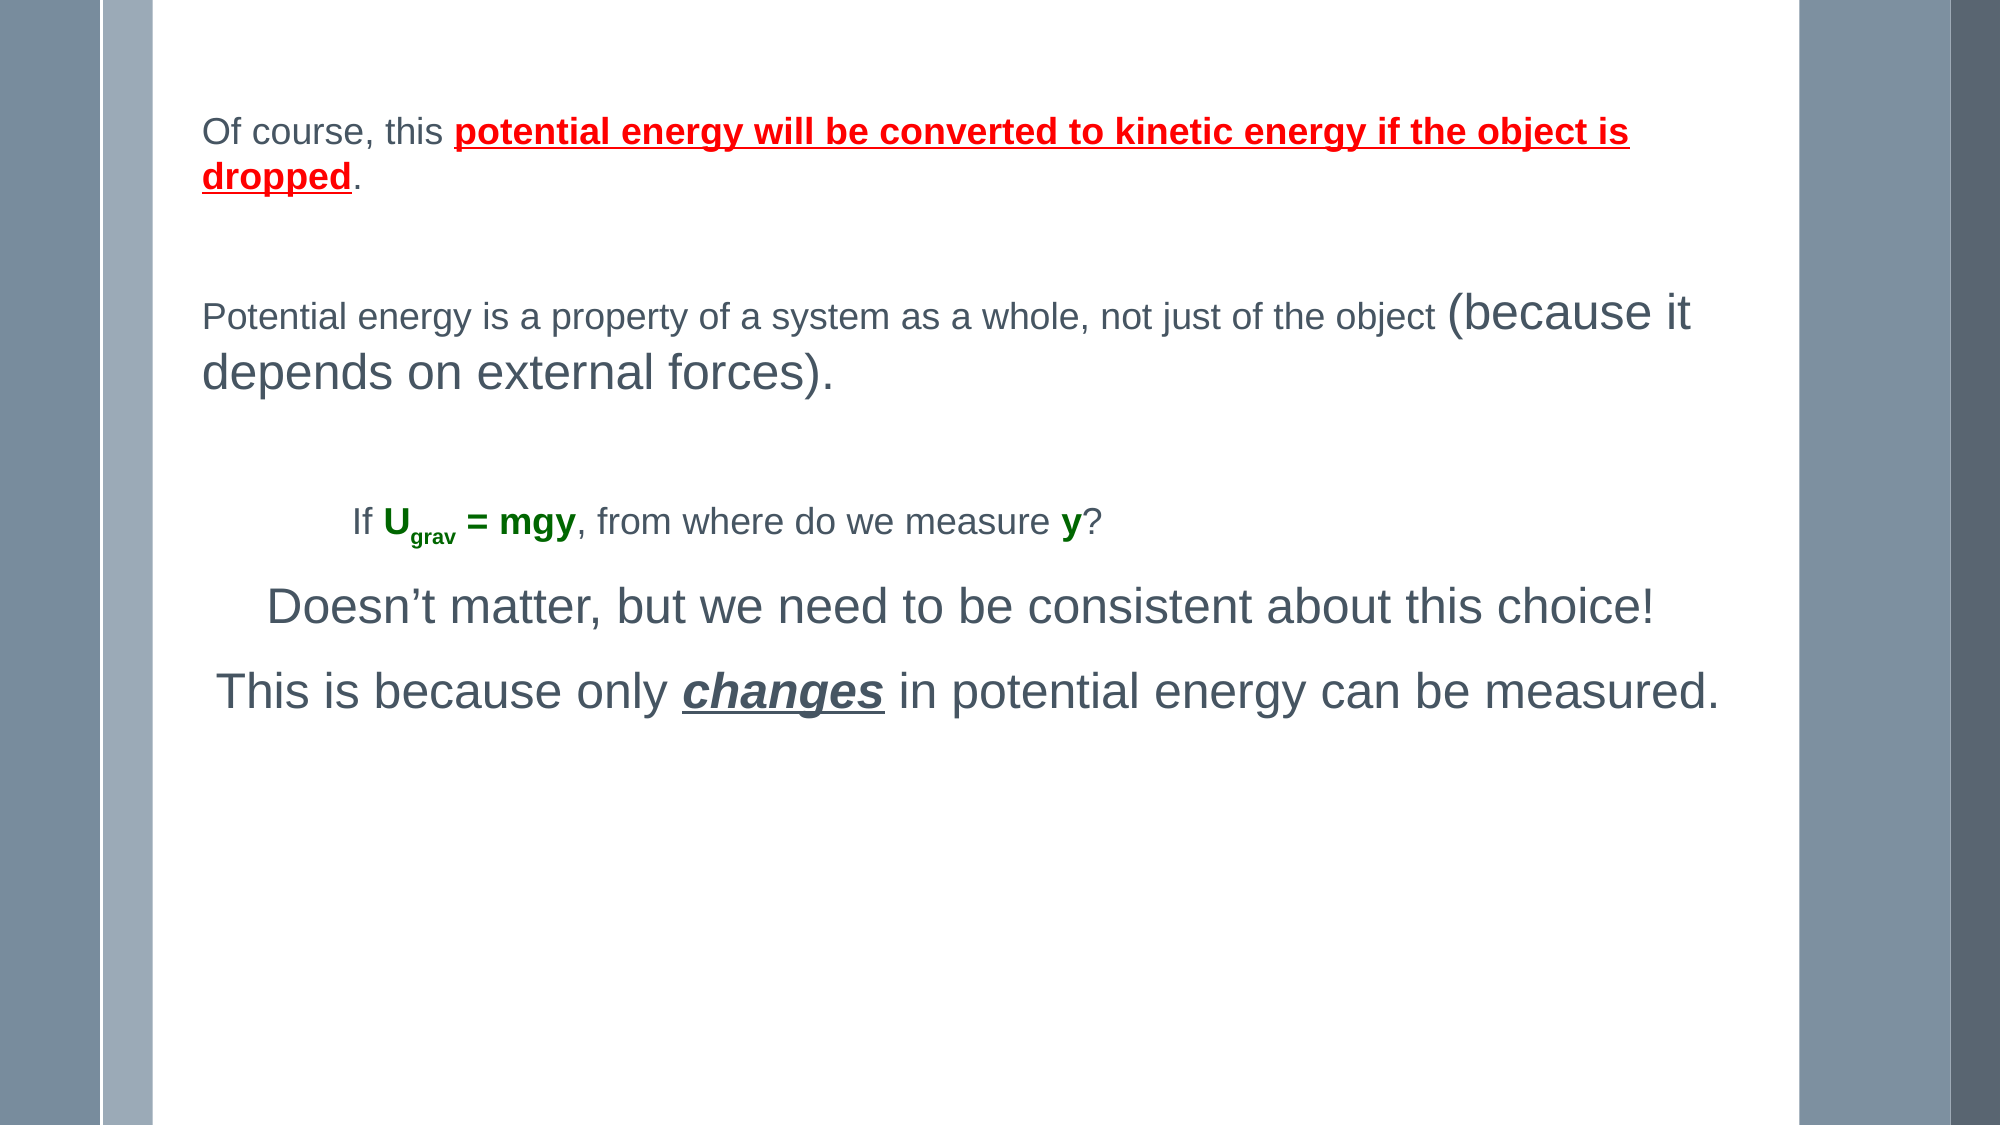

Of course, this potential energy will be converted to kinetic energy if the object is dropped.

Potential energy is a property of a system as a whole, not just of the object (because it depends on external forces).

	If Ugrav = mgy, from where do we measure y?
Doesn’t matter, but we need to be consistent about this choice!
This is because only changes in potential energy can be measured.